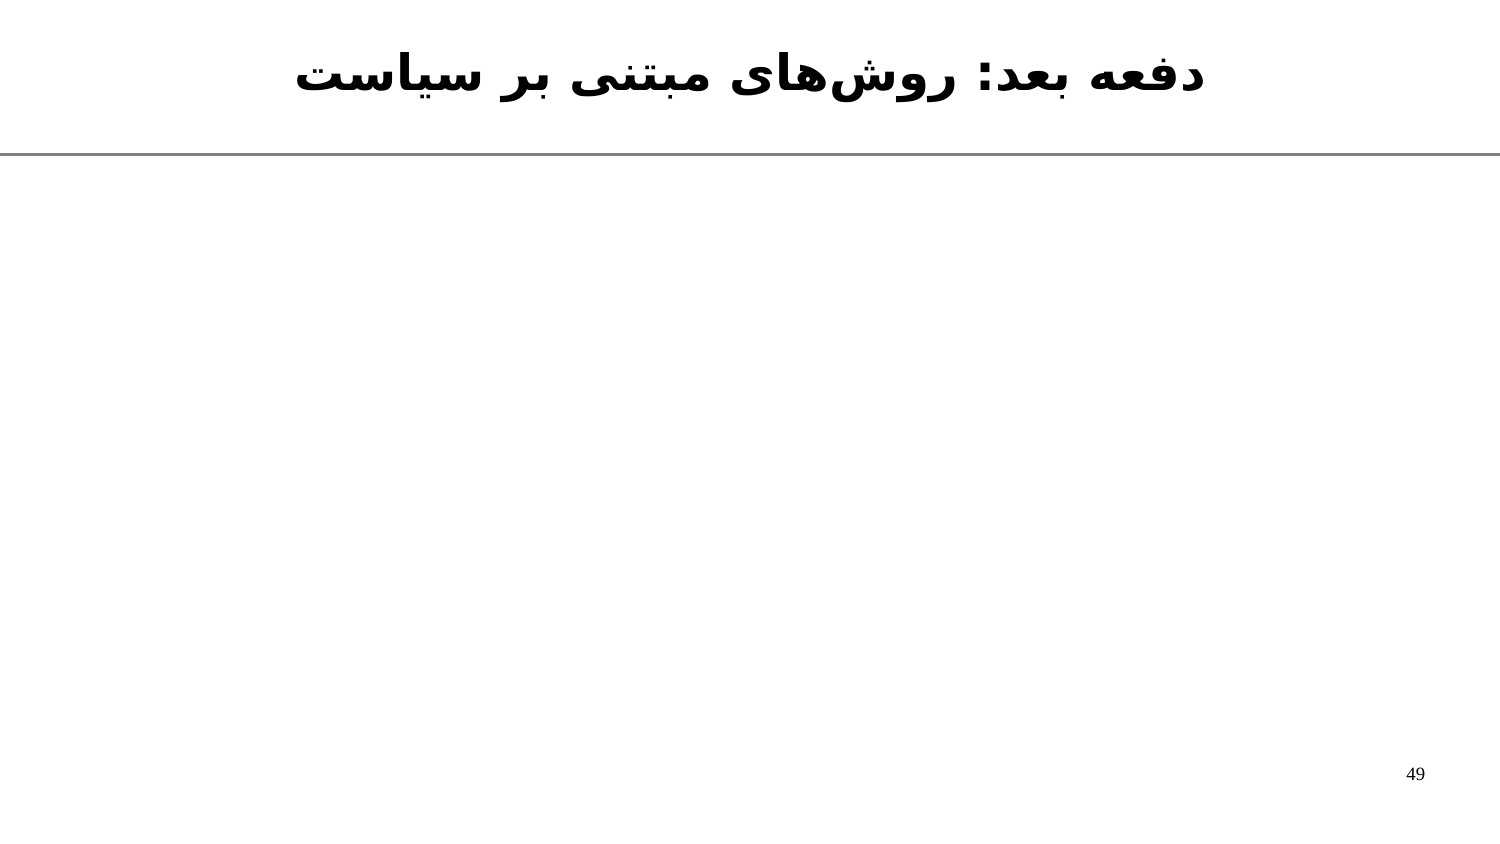

دفعه بعد: روش‌های مبتنی بر سیاست

49